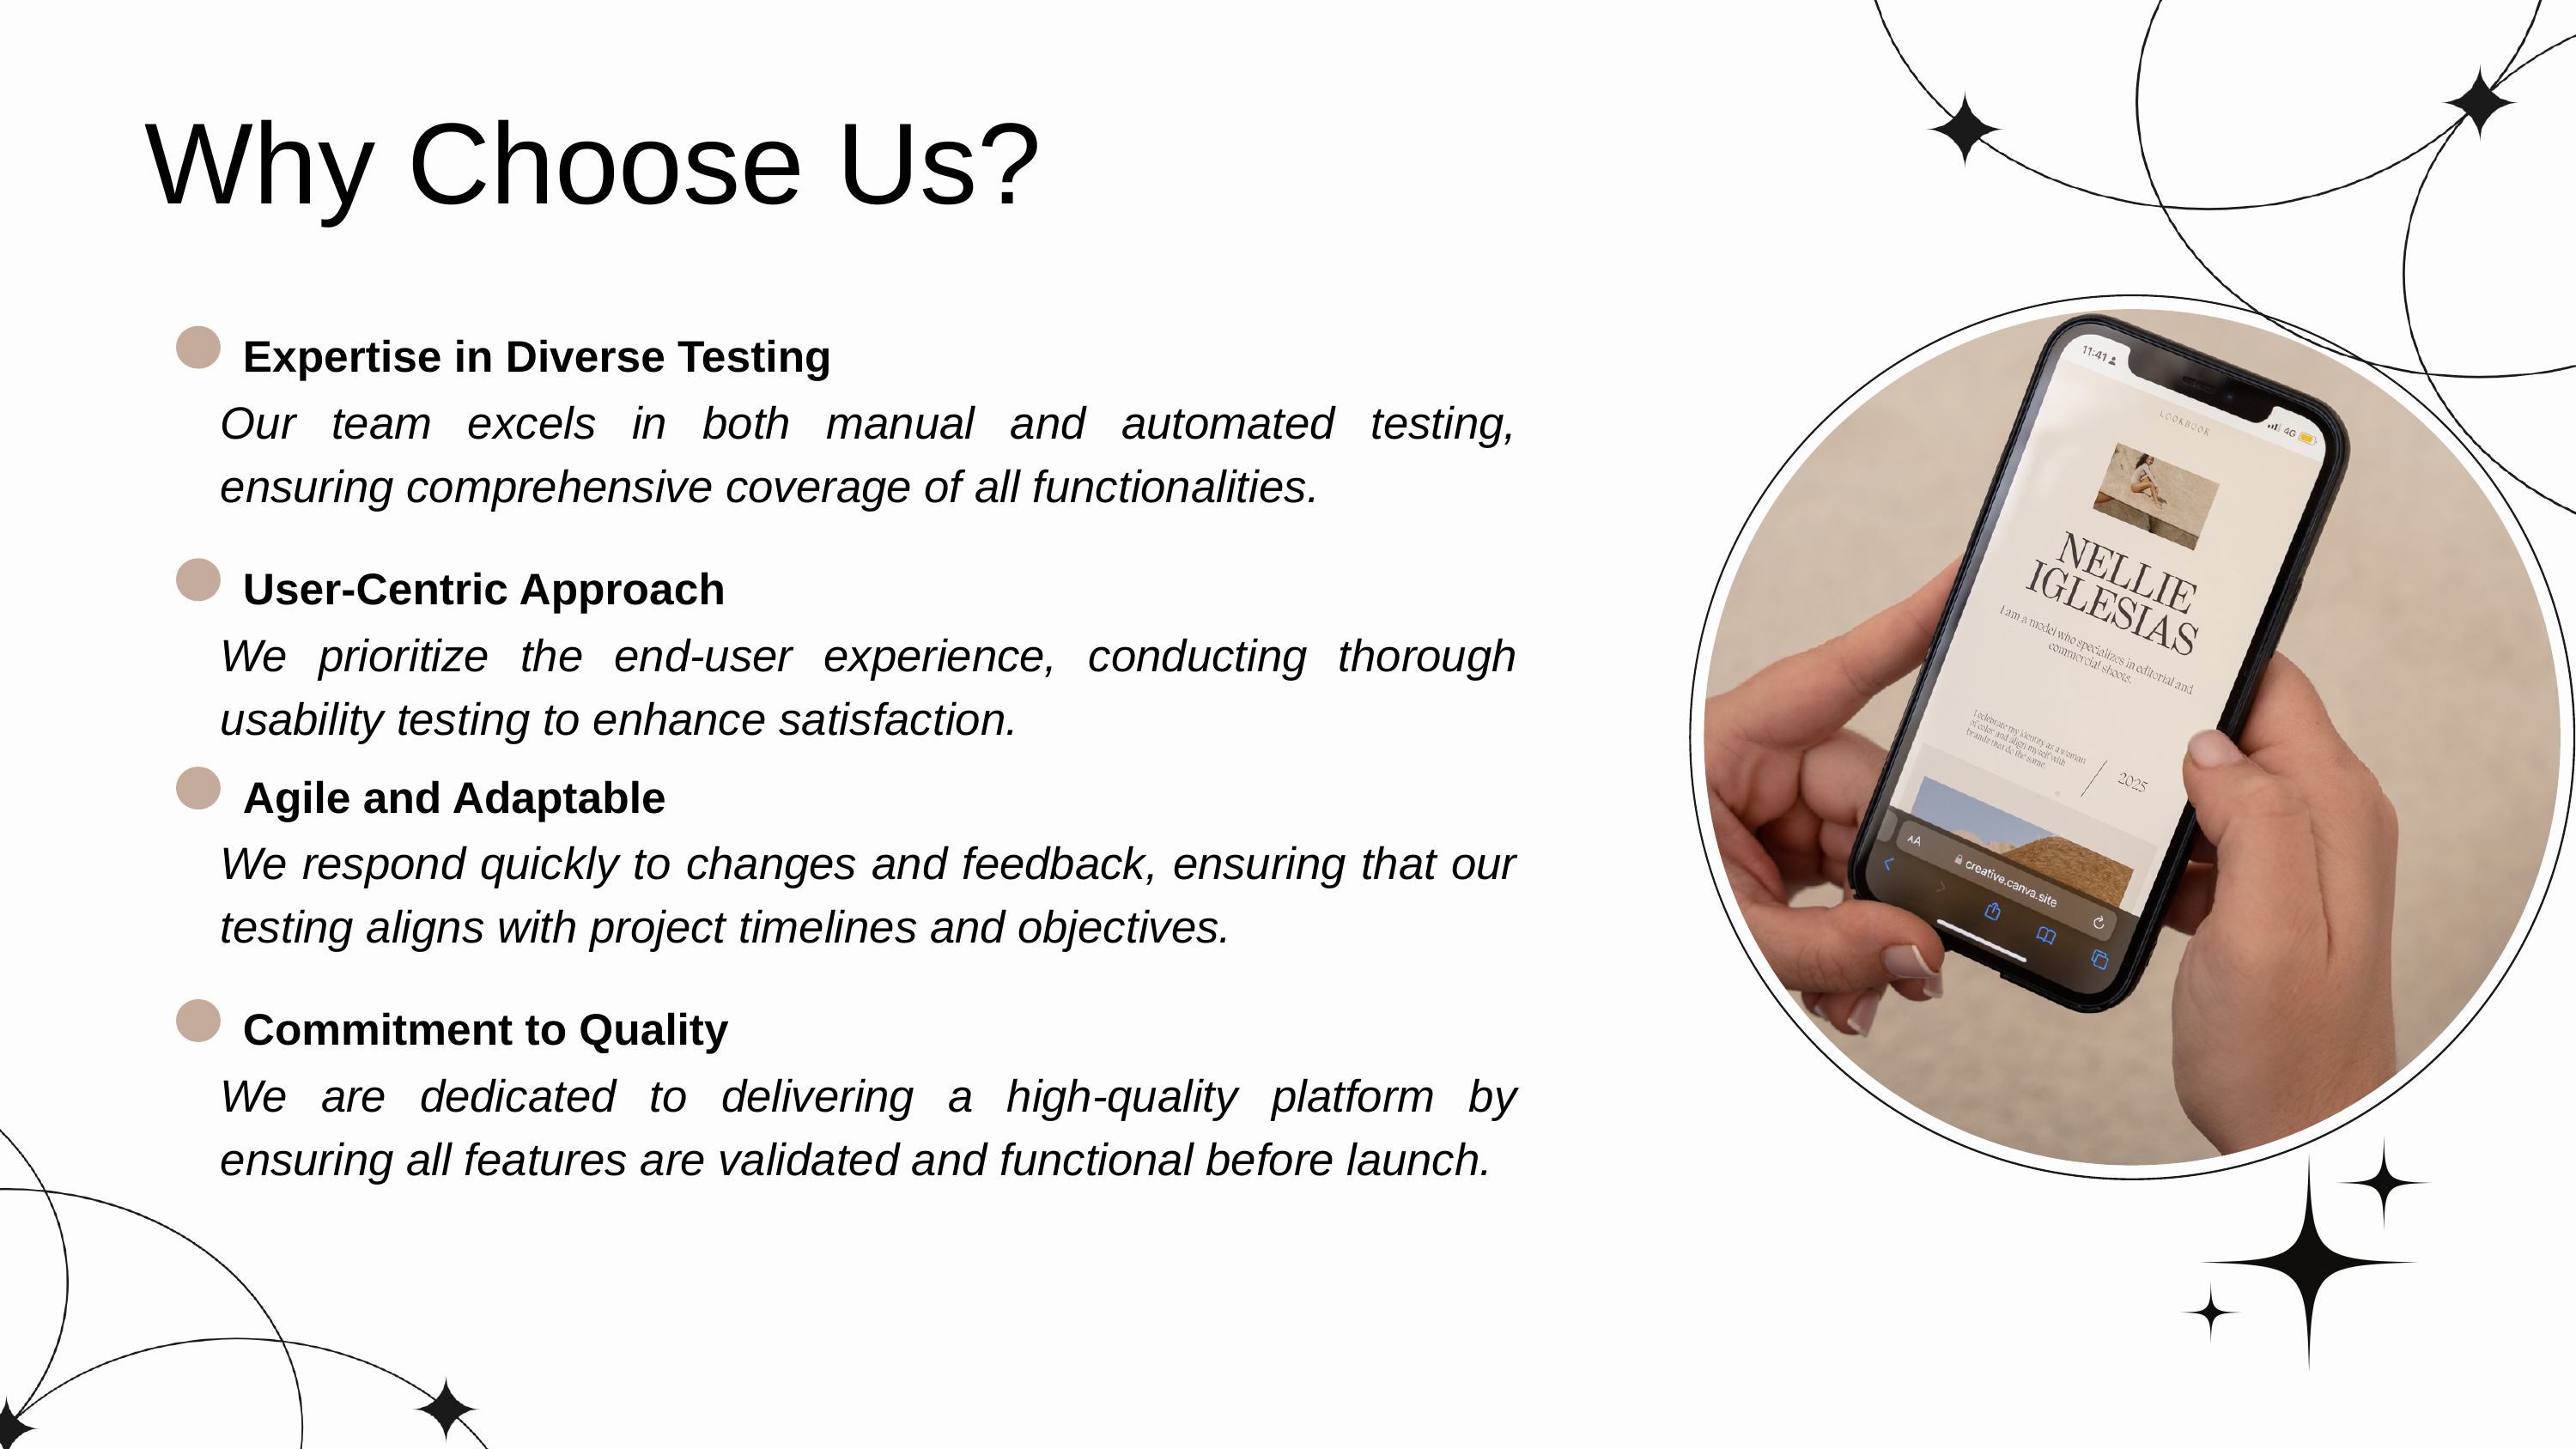

Why Choose Us?

Expertise in Diverse Testing

Our team excels in both manual and automated testing, ensuring comprehensive coverage of all functionalities.
User-Centric Approach

We prioritize the end-user experience, conducting thorough usability testing to enhance satisfaction.
Agile and Adaptable

We respond quickly to changes and feedback, ensuring that our testing aligns with project timelines and objectives.
Commitment to Quality

We are dedicated to delivering a high-quality platform by ensuring all features are validated and functional before launch.